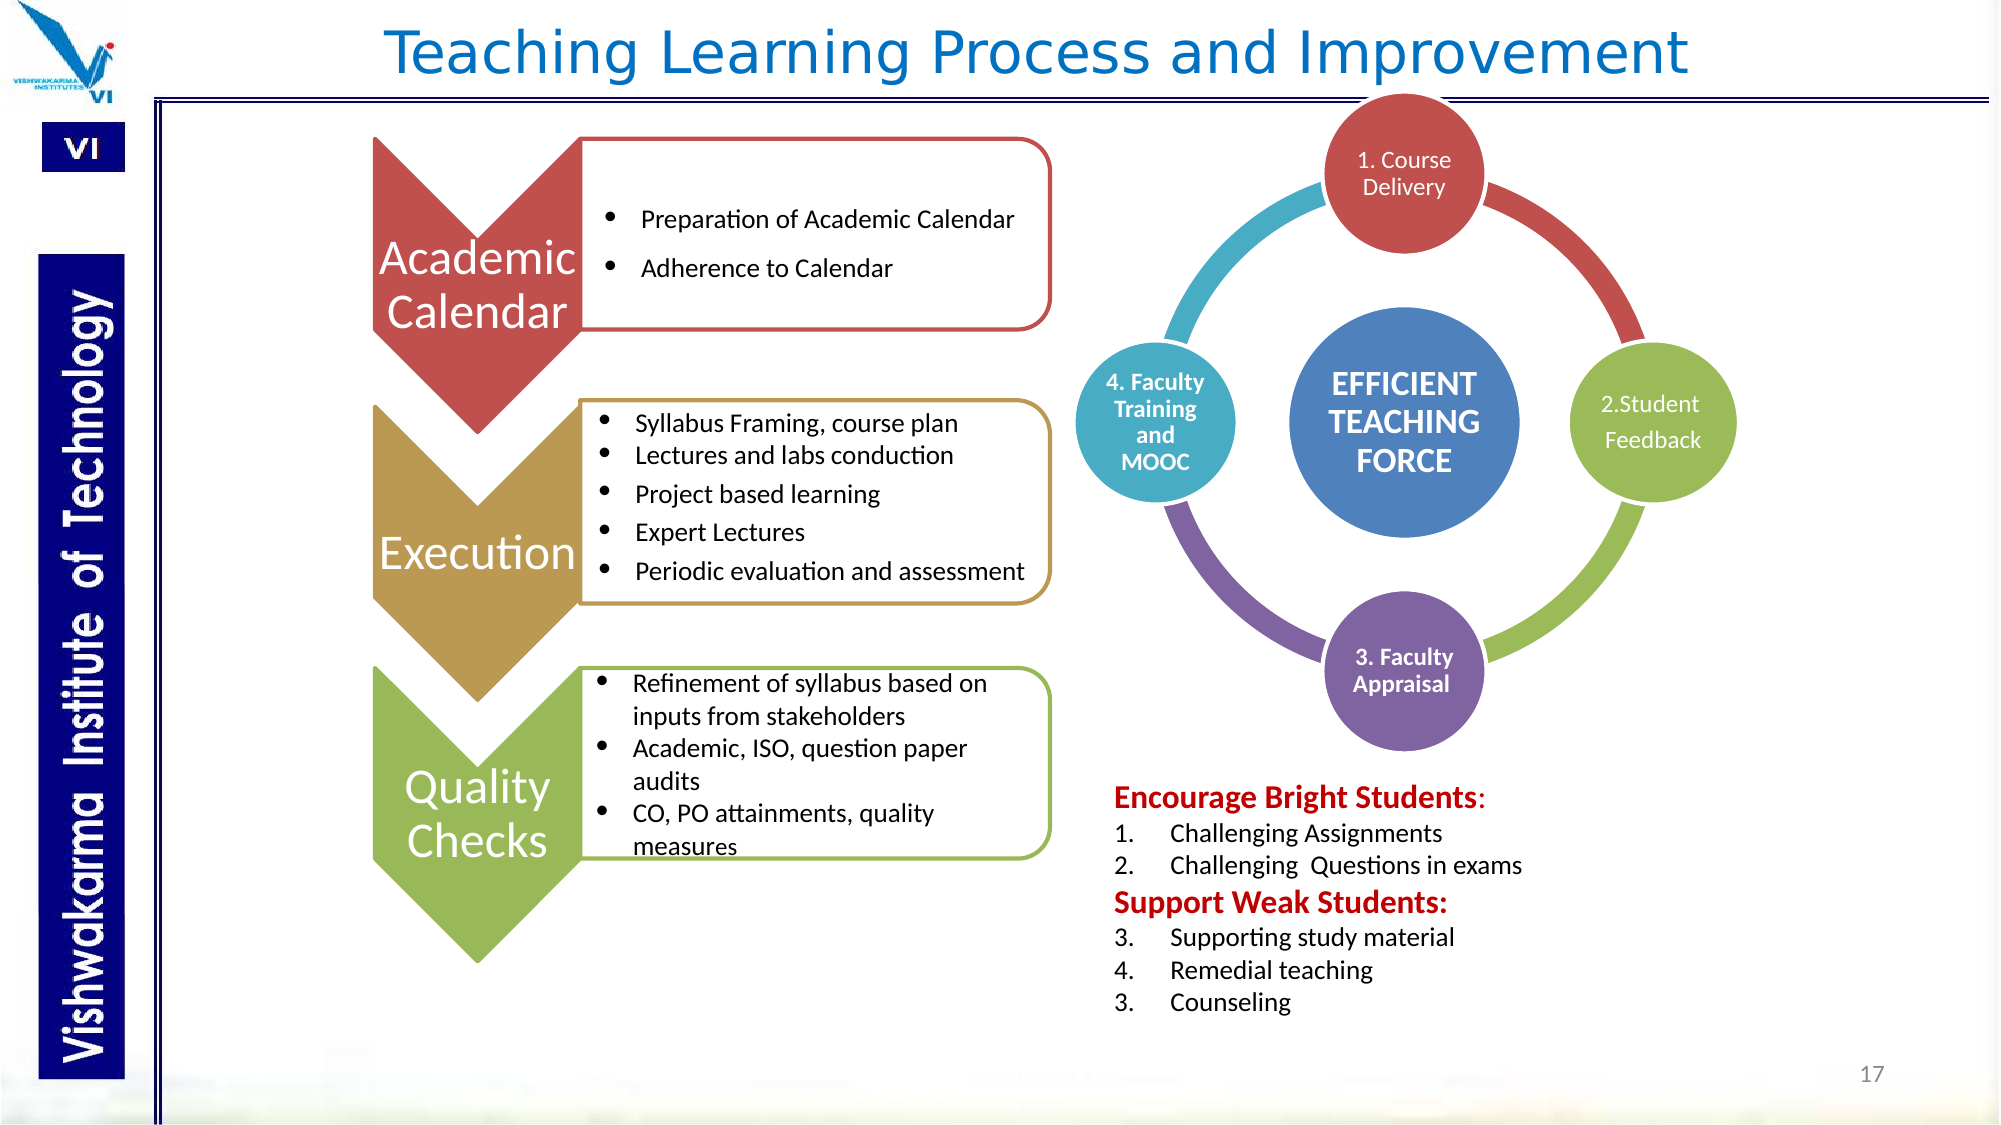

# Teaching Learning Process and Improvement

1. Course Delivery

EFFICIENT TEACHING FORCE

4. Faculty Training and MOOC
2.Student
Feedback

3. Faculty Appraisal

Preparation of Academic Calendar
Adherence to Calendar

Academic Calendar

Syllabus Framing, course plan
Lectures and labs conduction
Project based learning
Expert Lectures
Periodic evaluation and assessment

Execution

Refinement of syllabus based on inputs from stakeholders
Academic, ISO, question paper  audits
CO, PO attainments, quality measures

Quality Checks
Encourage Bright Students:
Challenging Assignments
Challenging  Questions in exams
Support Weak Students:
Supporting study material
Remedial teaching
Counseling
17